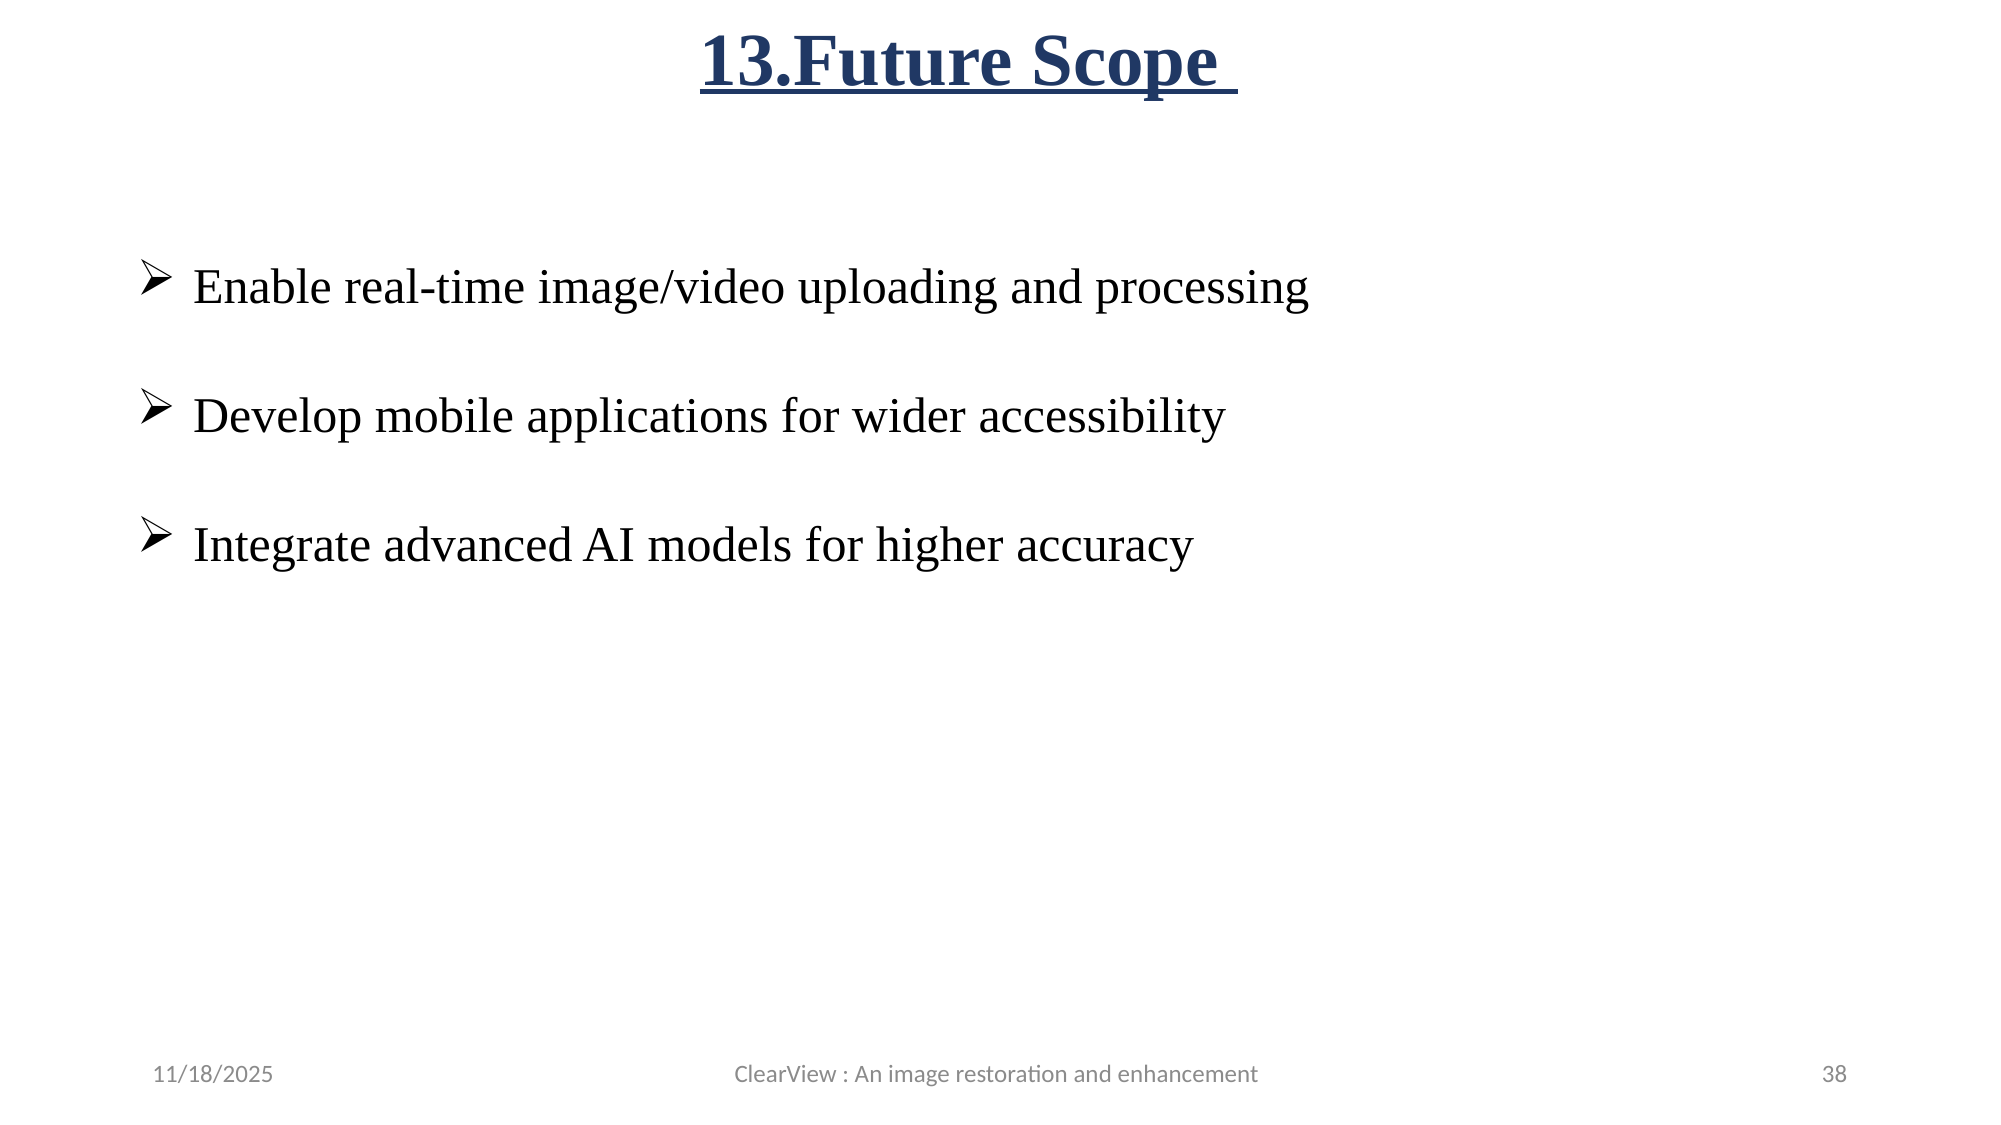

# 13.Future Scope
Enable real-time image/video uploading and processing
Develop mobile applications for wider accessibility
Integrate advanced AI models for higher accuracy
11/18/2025
ClearView : An image restoration and enhancement
38